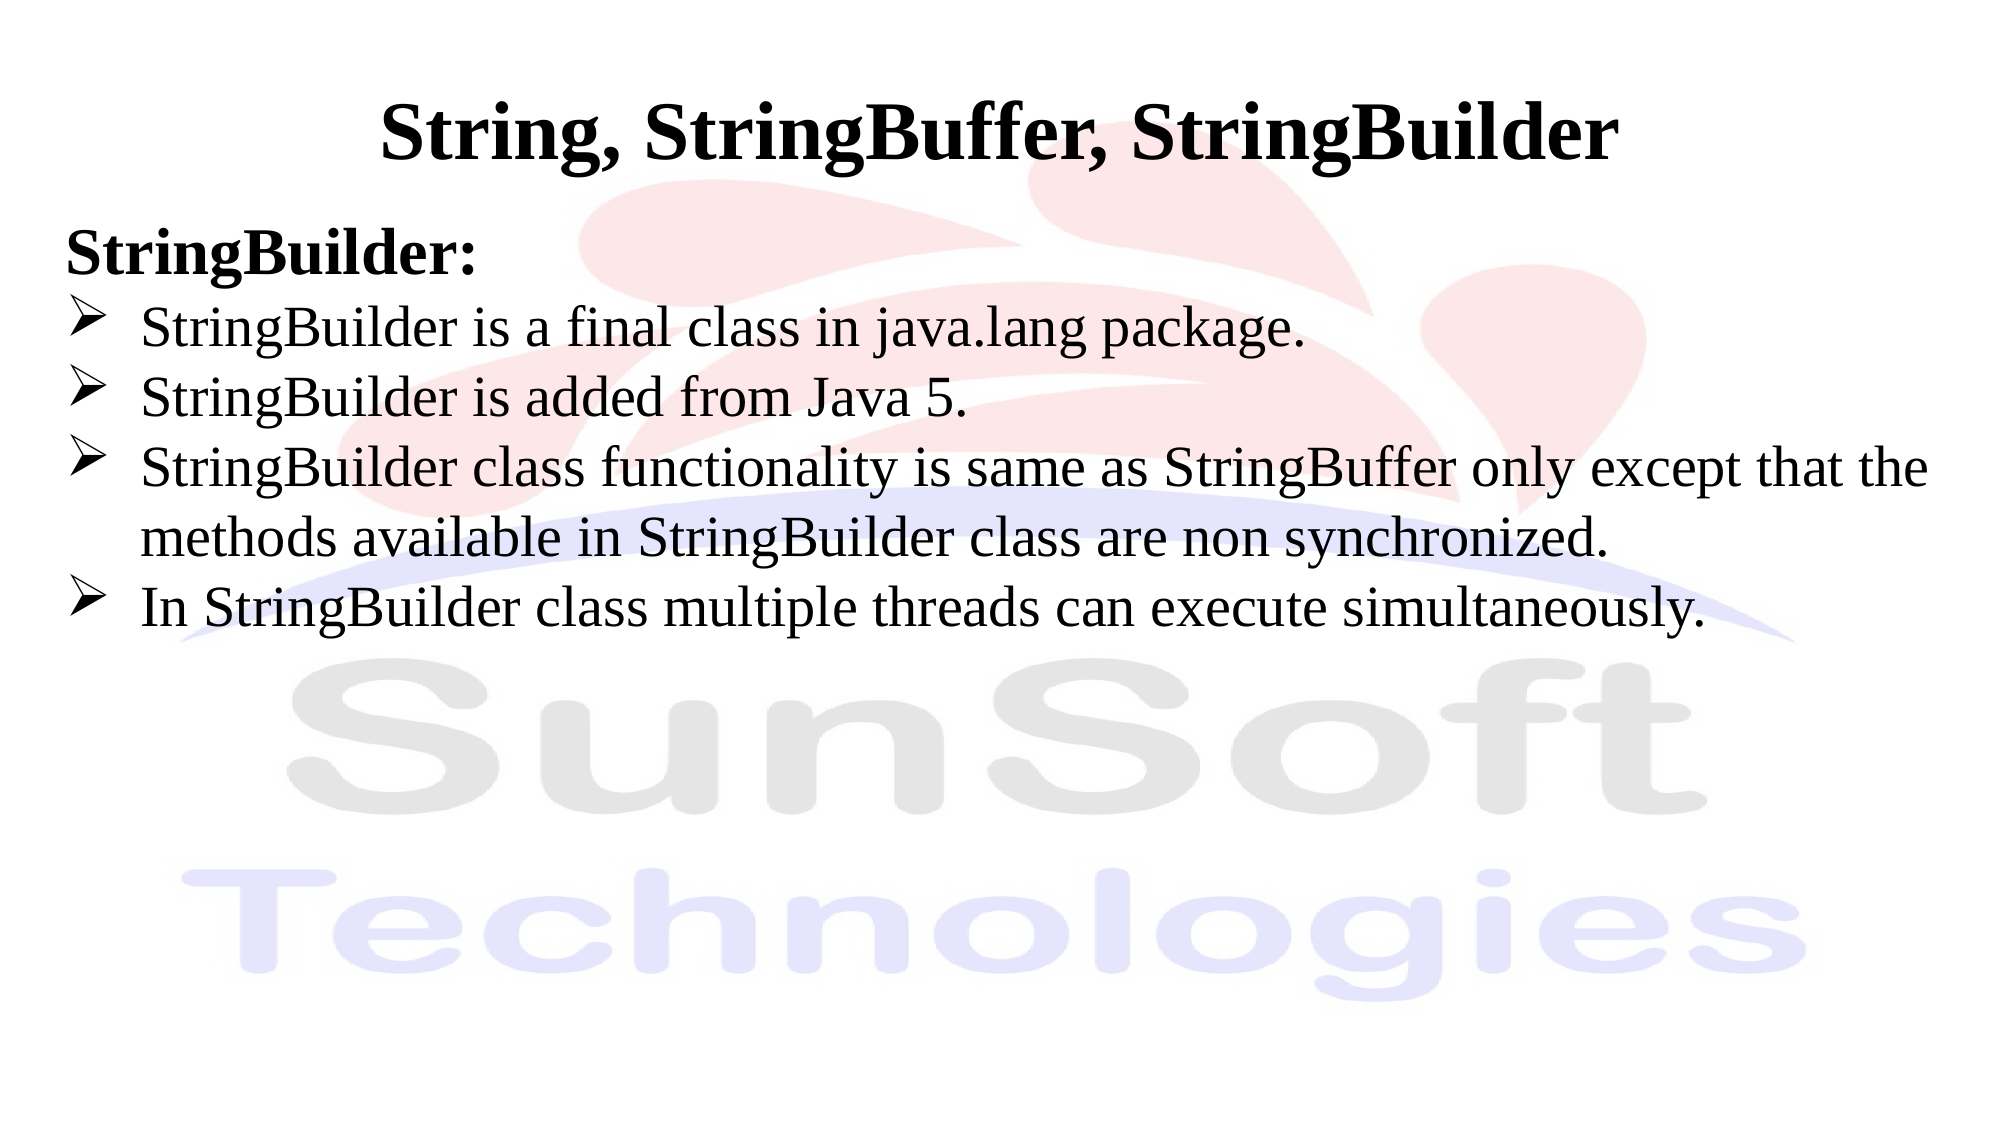

String, StringBuffer, StringBuilder
StringBuilder:
StringBuilder is a final class in java.lang package.
StringBuilder is added from Java 5.
StringBuilder class functionality is same as StringBuffer only except that the methods available in StringBuilder class are non synchronized.
In StringBuilder class multiple threads can execute simultaneously.